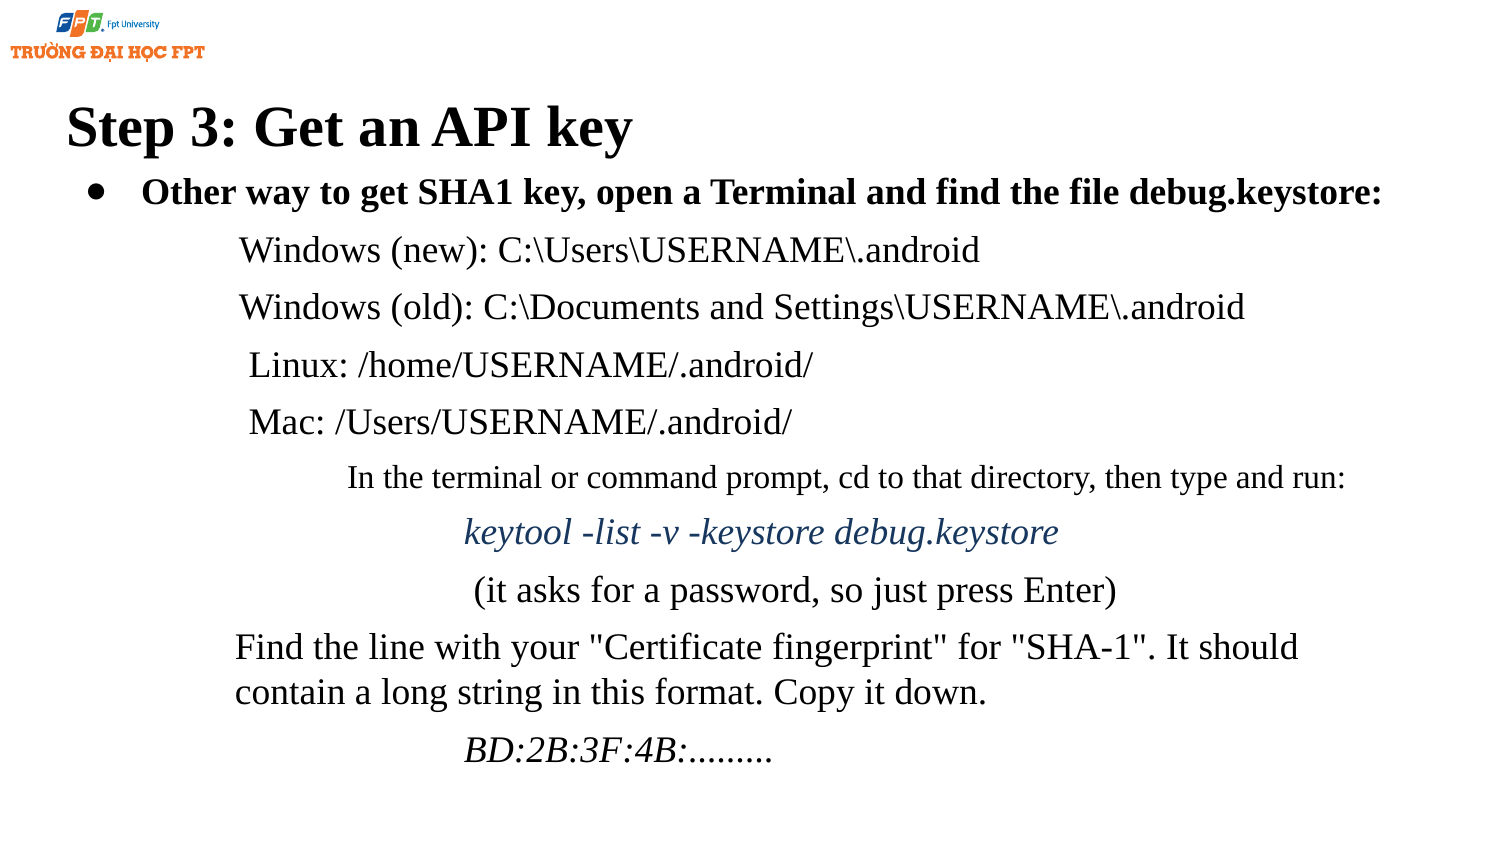

# Step 3: Get an API key
Other way to get SHA1 key, open a Terminal and find the file debug.keystore:
Windows (new): C:\Users\USERNAME\.android
Windows (old): C:\Documents and Settings\USERNAME\.android
 Linux: /home/USERNAME/.android/
 Mac: /Users/USERNAME/.android/
	    In the terminal or command prompt, cd to that directory, then type and run:
		keytool -list -v -keystore debug.keystore
     		 (it asks for a password, so just press Enter)
	Find the line with your "Certificate fingerprint" for "SHA-1". It should 	contain a long string in this format. Copy it down.
	BD:2B:3F:4B:.........